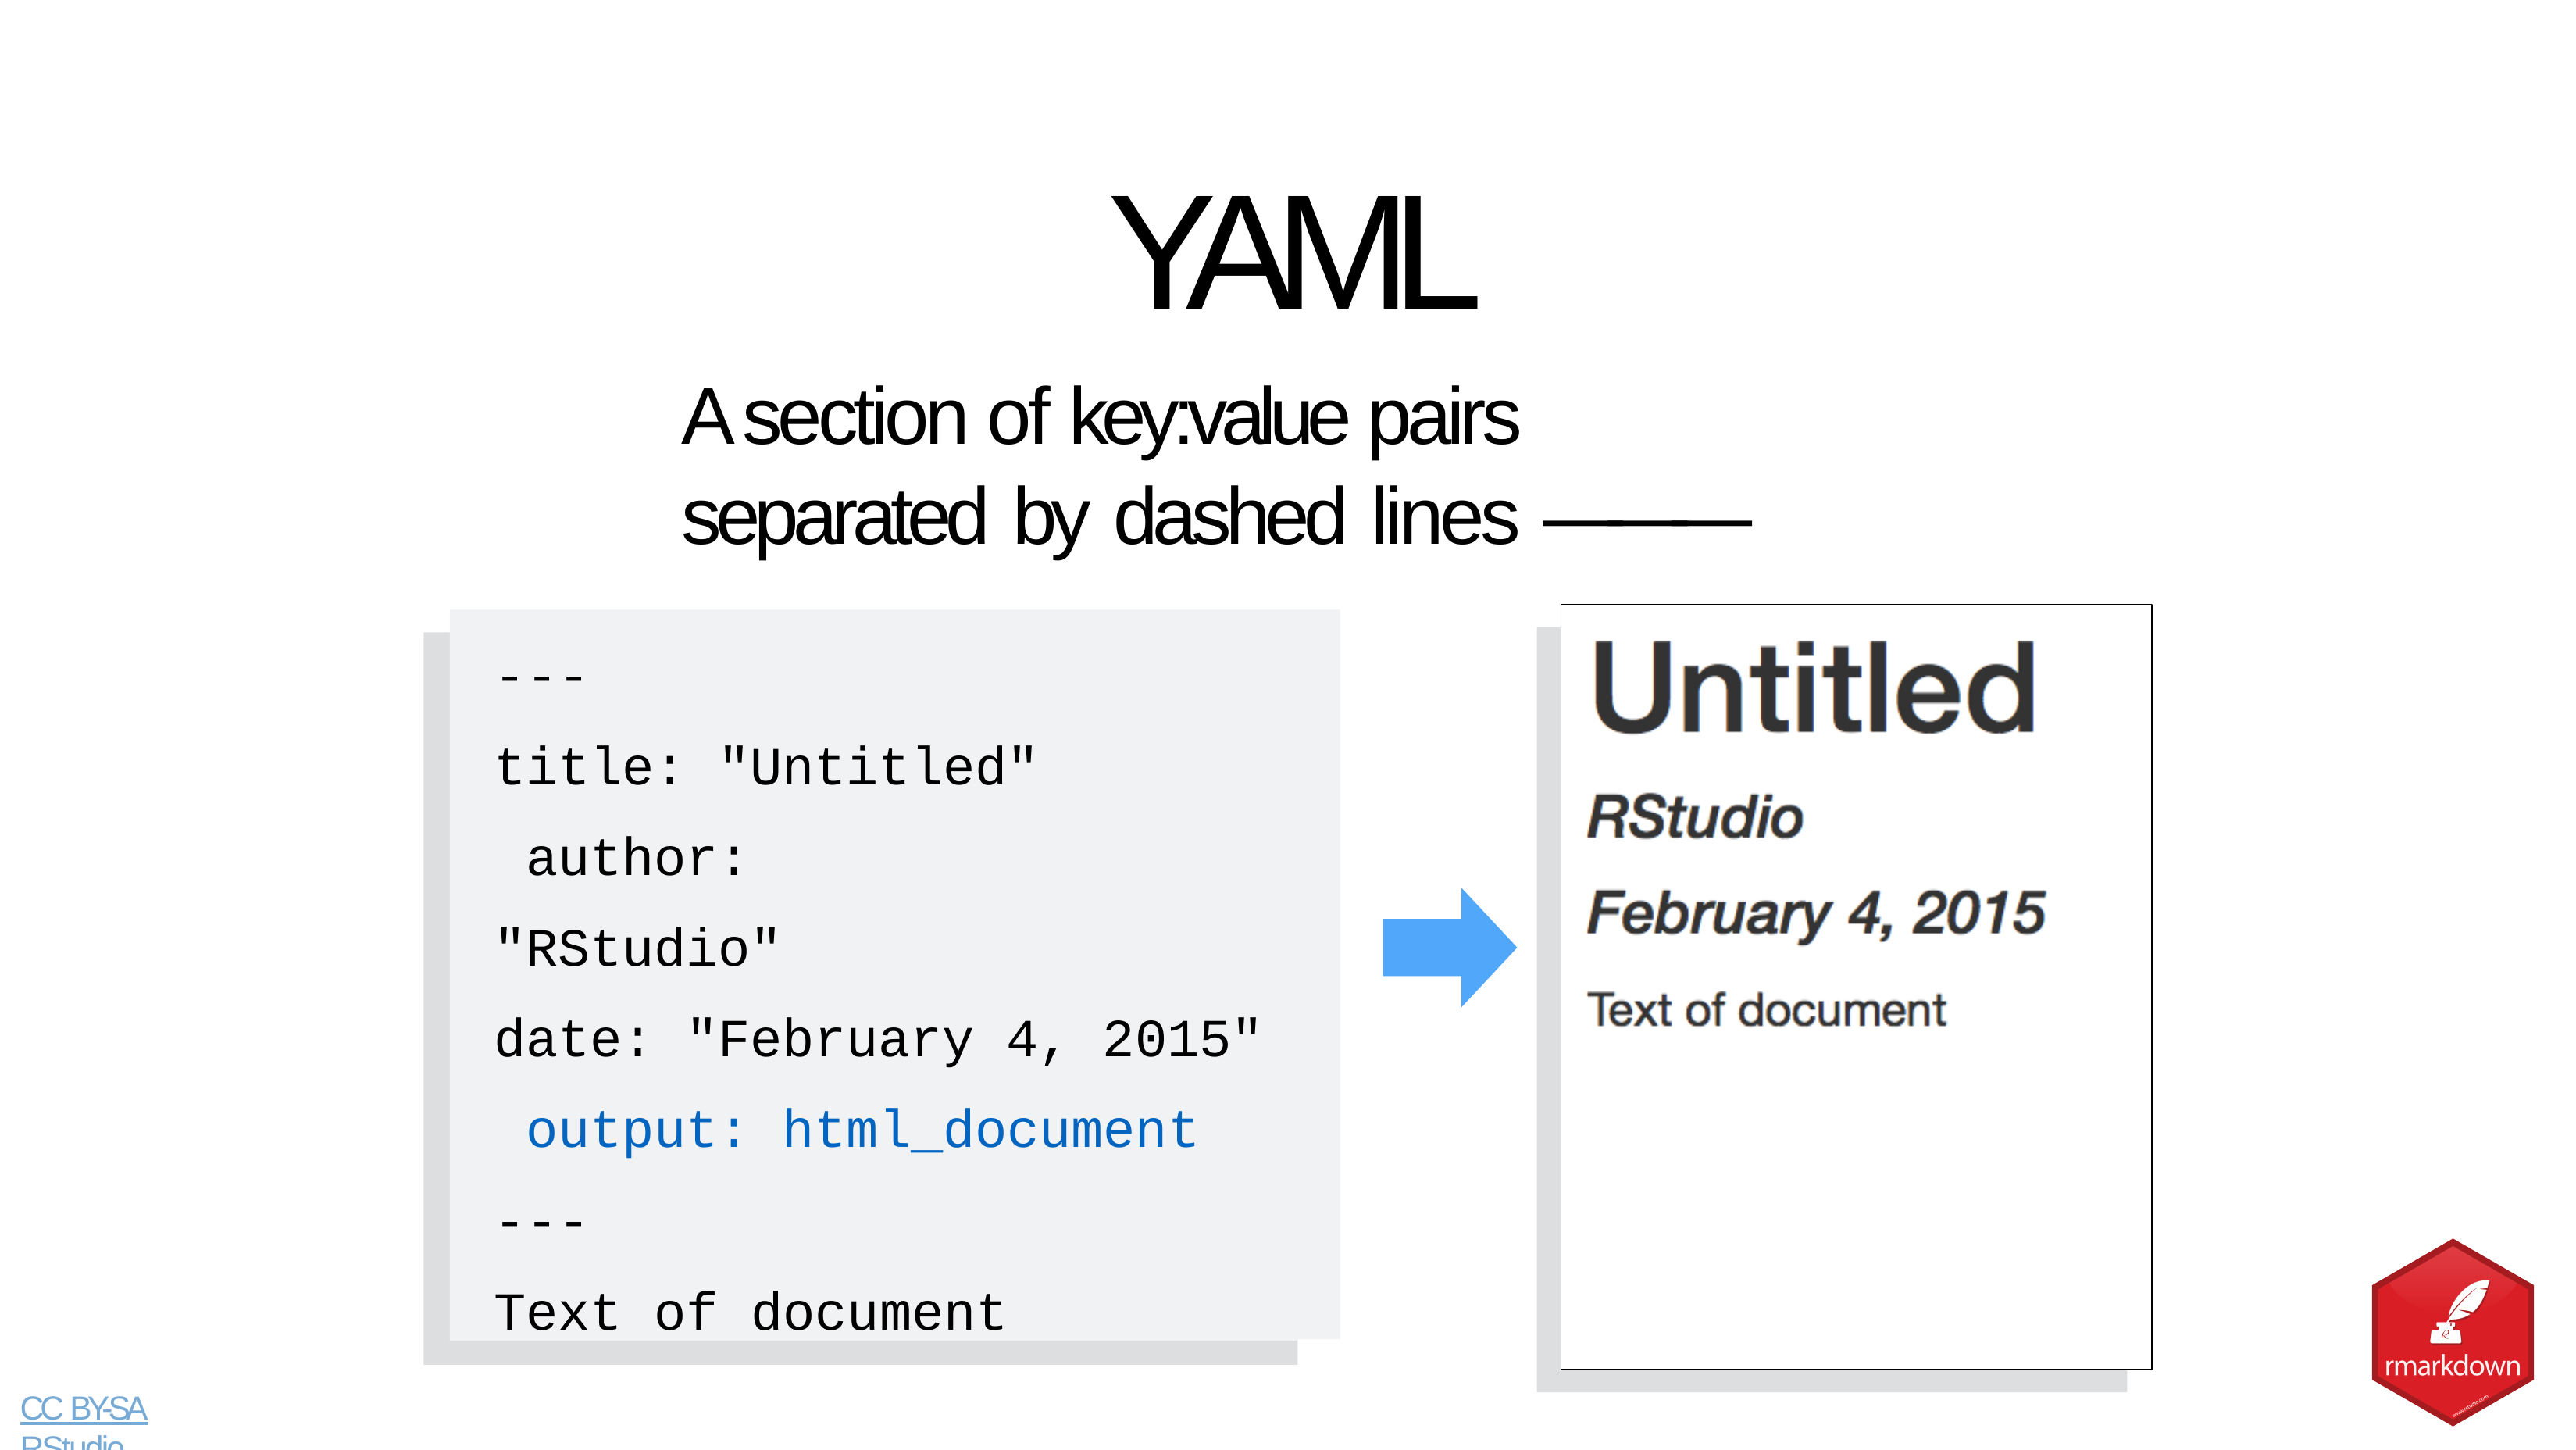

# YAML
A section of key:value pairs  separated by dashed lines ———

---
title: "Untitled"  author: "RStudio"
date: "February 4, 2015"  output: html_document
---
Text of document

CC BY-SA RStudio